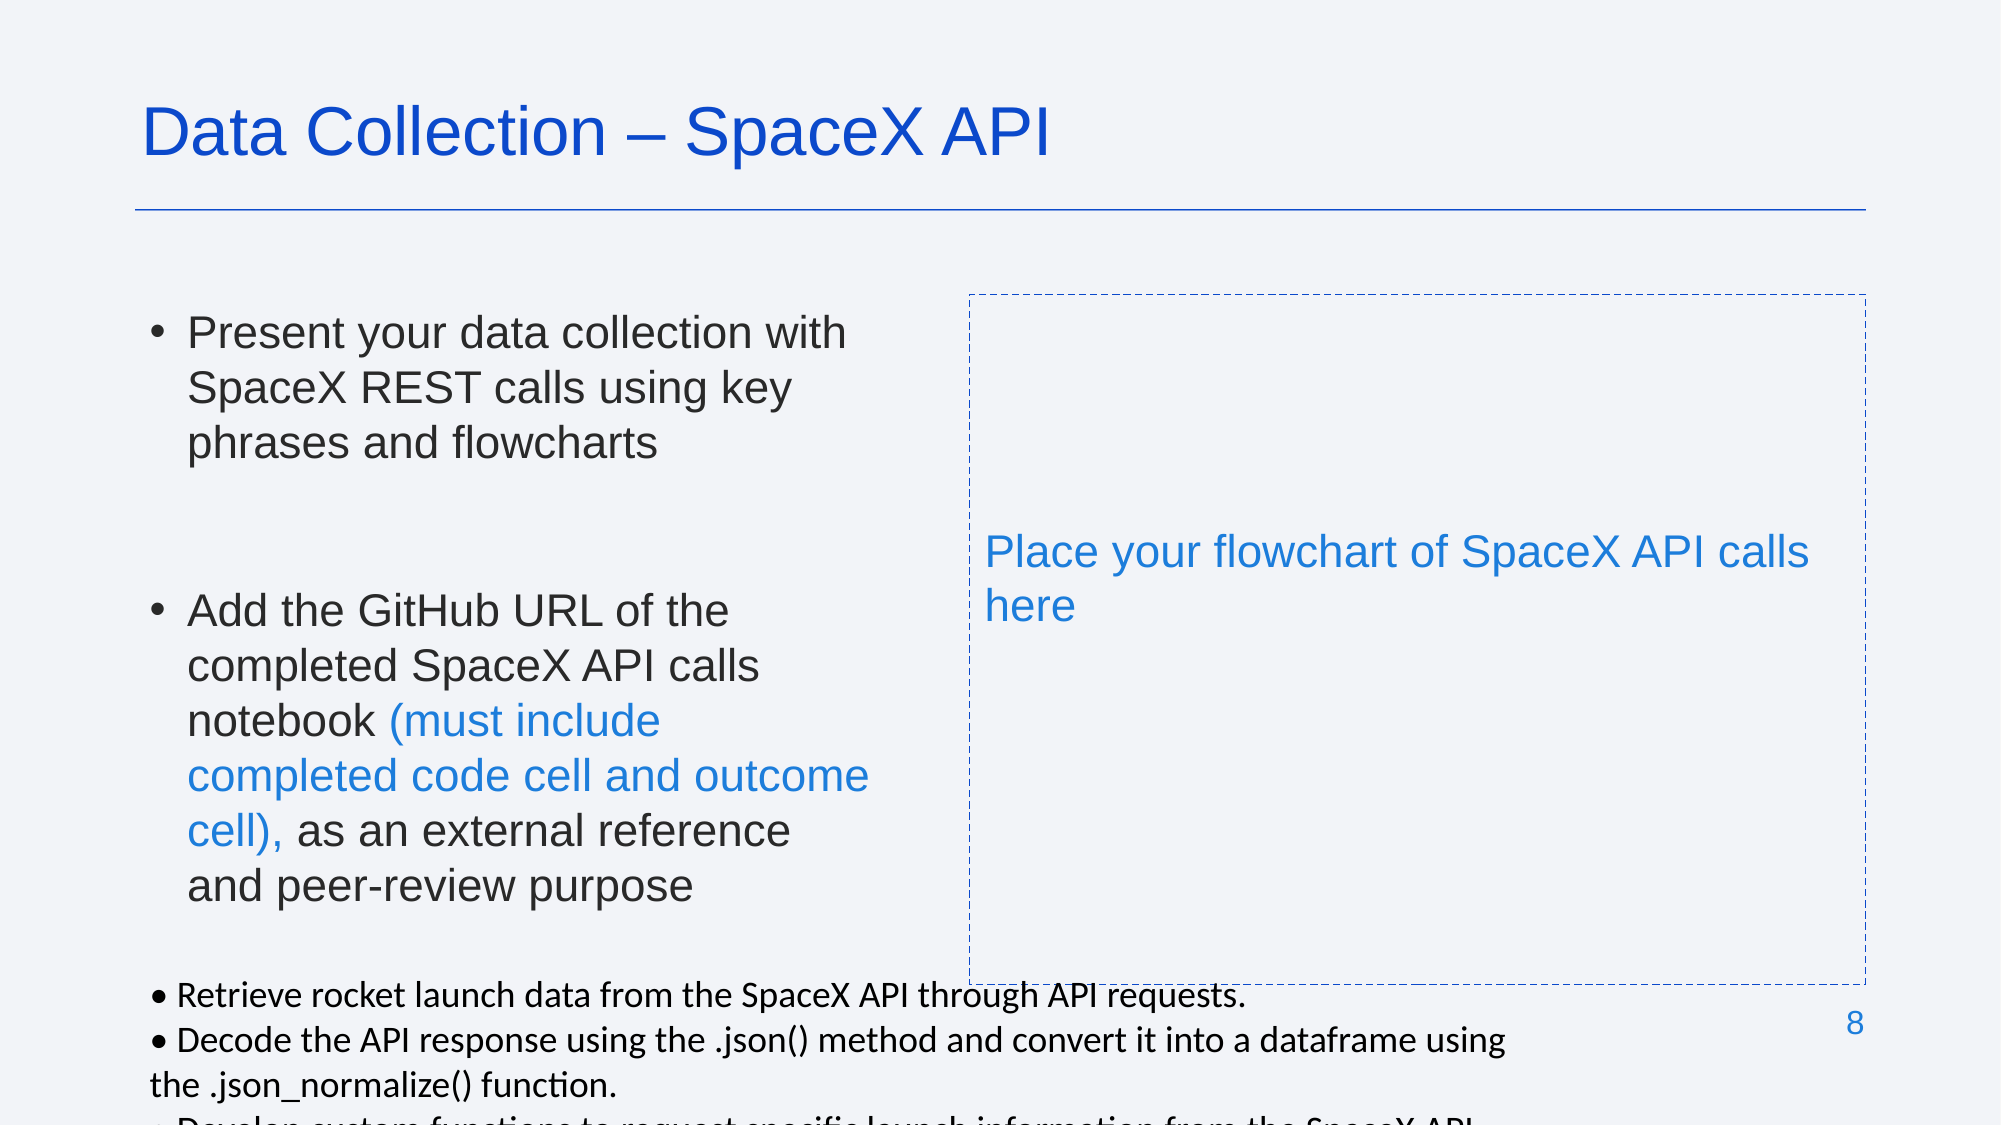

Data Collection – SpaceX API

Place your flowchart of SpaceX API calls here
Present your data collection with SpaceX REST calls using key phrases and flowcharts

Add the GitHub URL of the completed SpaceX API calls notebook (must include completed code cell and outcome cell), as an external reference and peer-review purpose

• Retrieve rocket launch data from the SpaceX API through API requests.
• Decode the API response using the .json() method and convert it into a dataframe using the .json_normalize() function.
• Develop custom functions to request specific launch information from the SpaceX API.
• Convert the retrieved data into a dictionary format.
• Transform the dictionary into a dataframe structure.
• Apply a filter to the dataframe to include only Falcon 9 launches.
• Address missing values in the Payload Mass column by replacing them with the calculated mean value.
• Export the processed data to a CSV file.
8